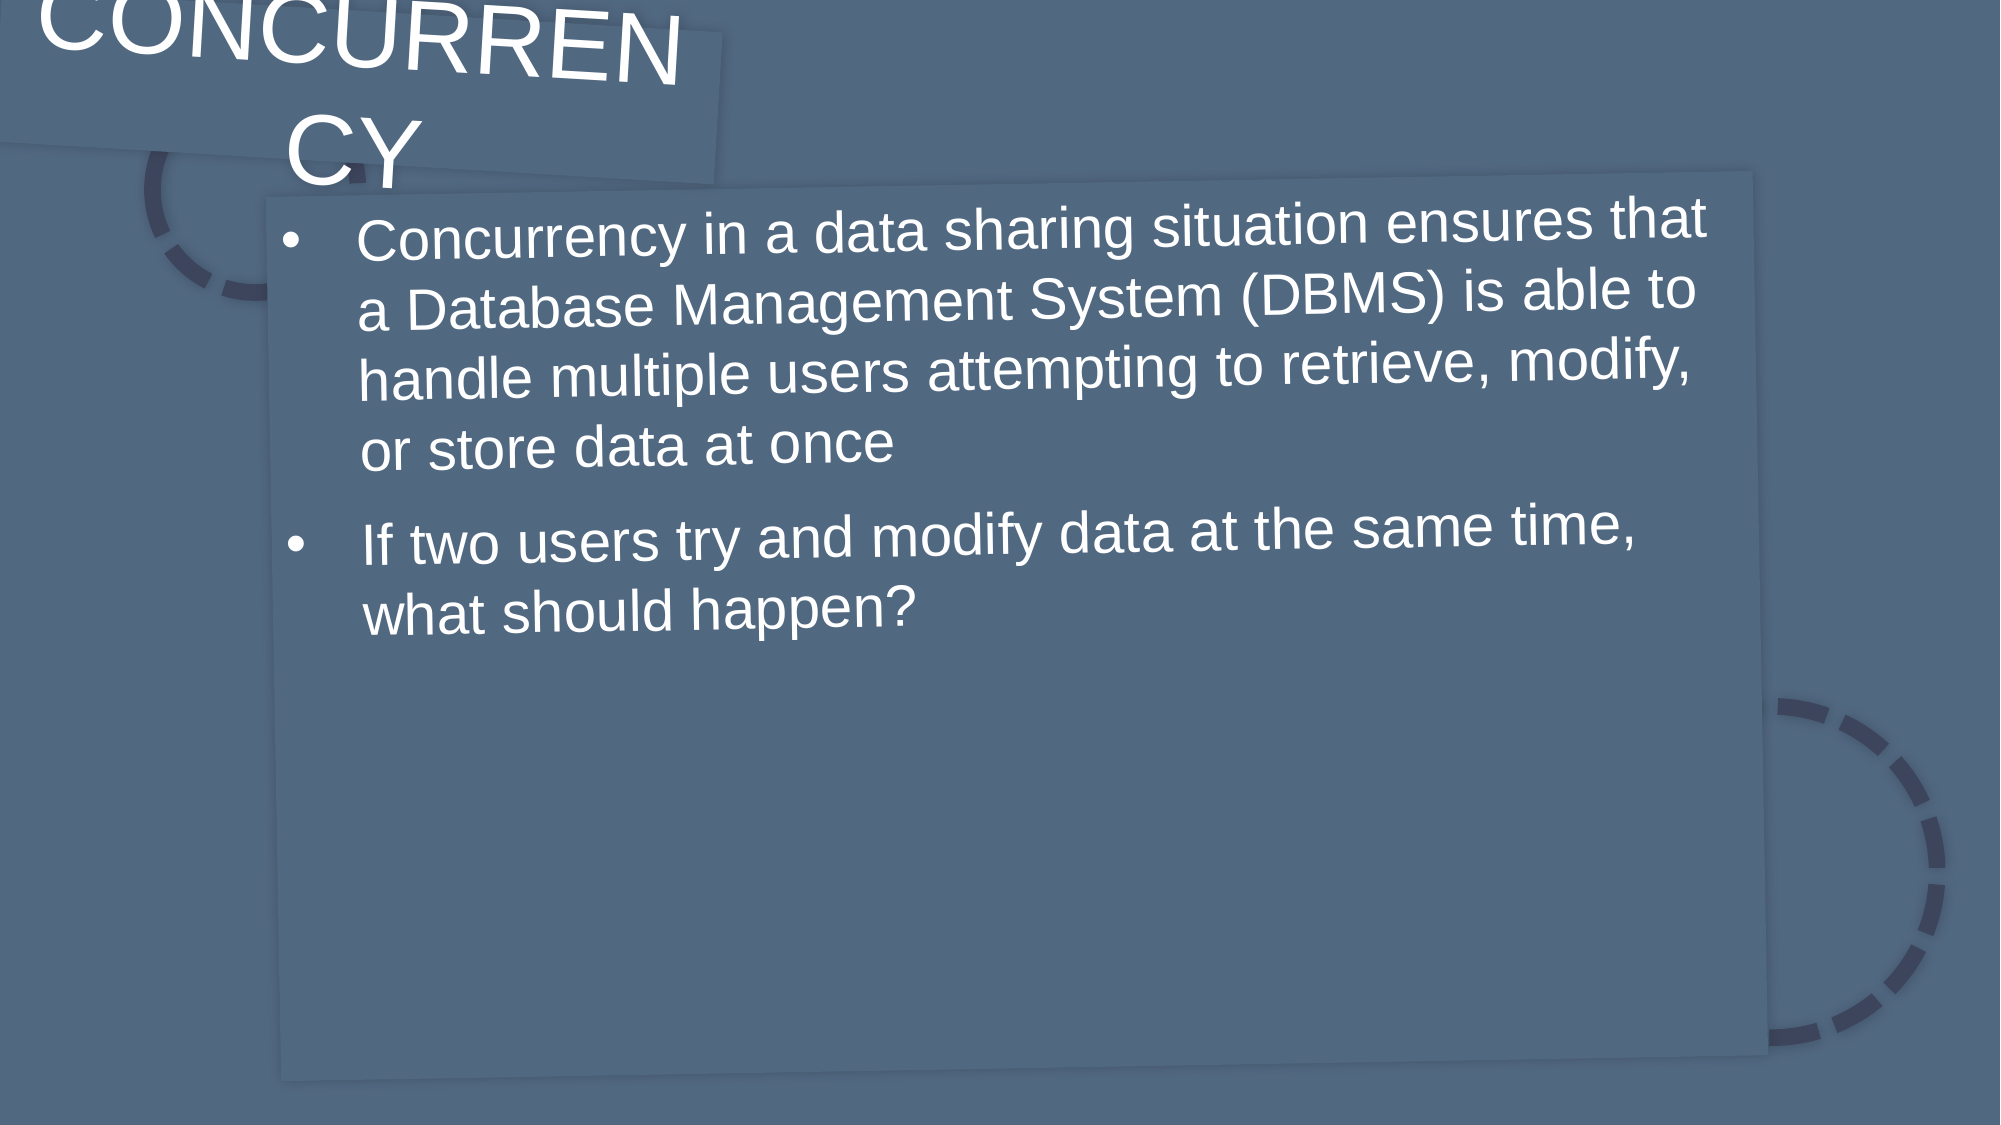

CONCURRENCY

Concurrency in a data sharing situation ensures that a Database Management System (DBMS) is able to handle multiple users attempting to retrieve, modify, or store data at once
If two users try and modify data at the same time, what should happen?